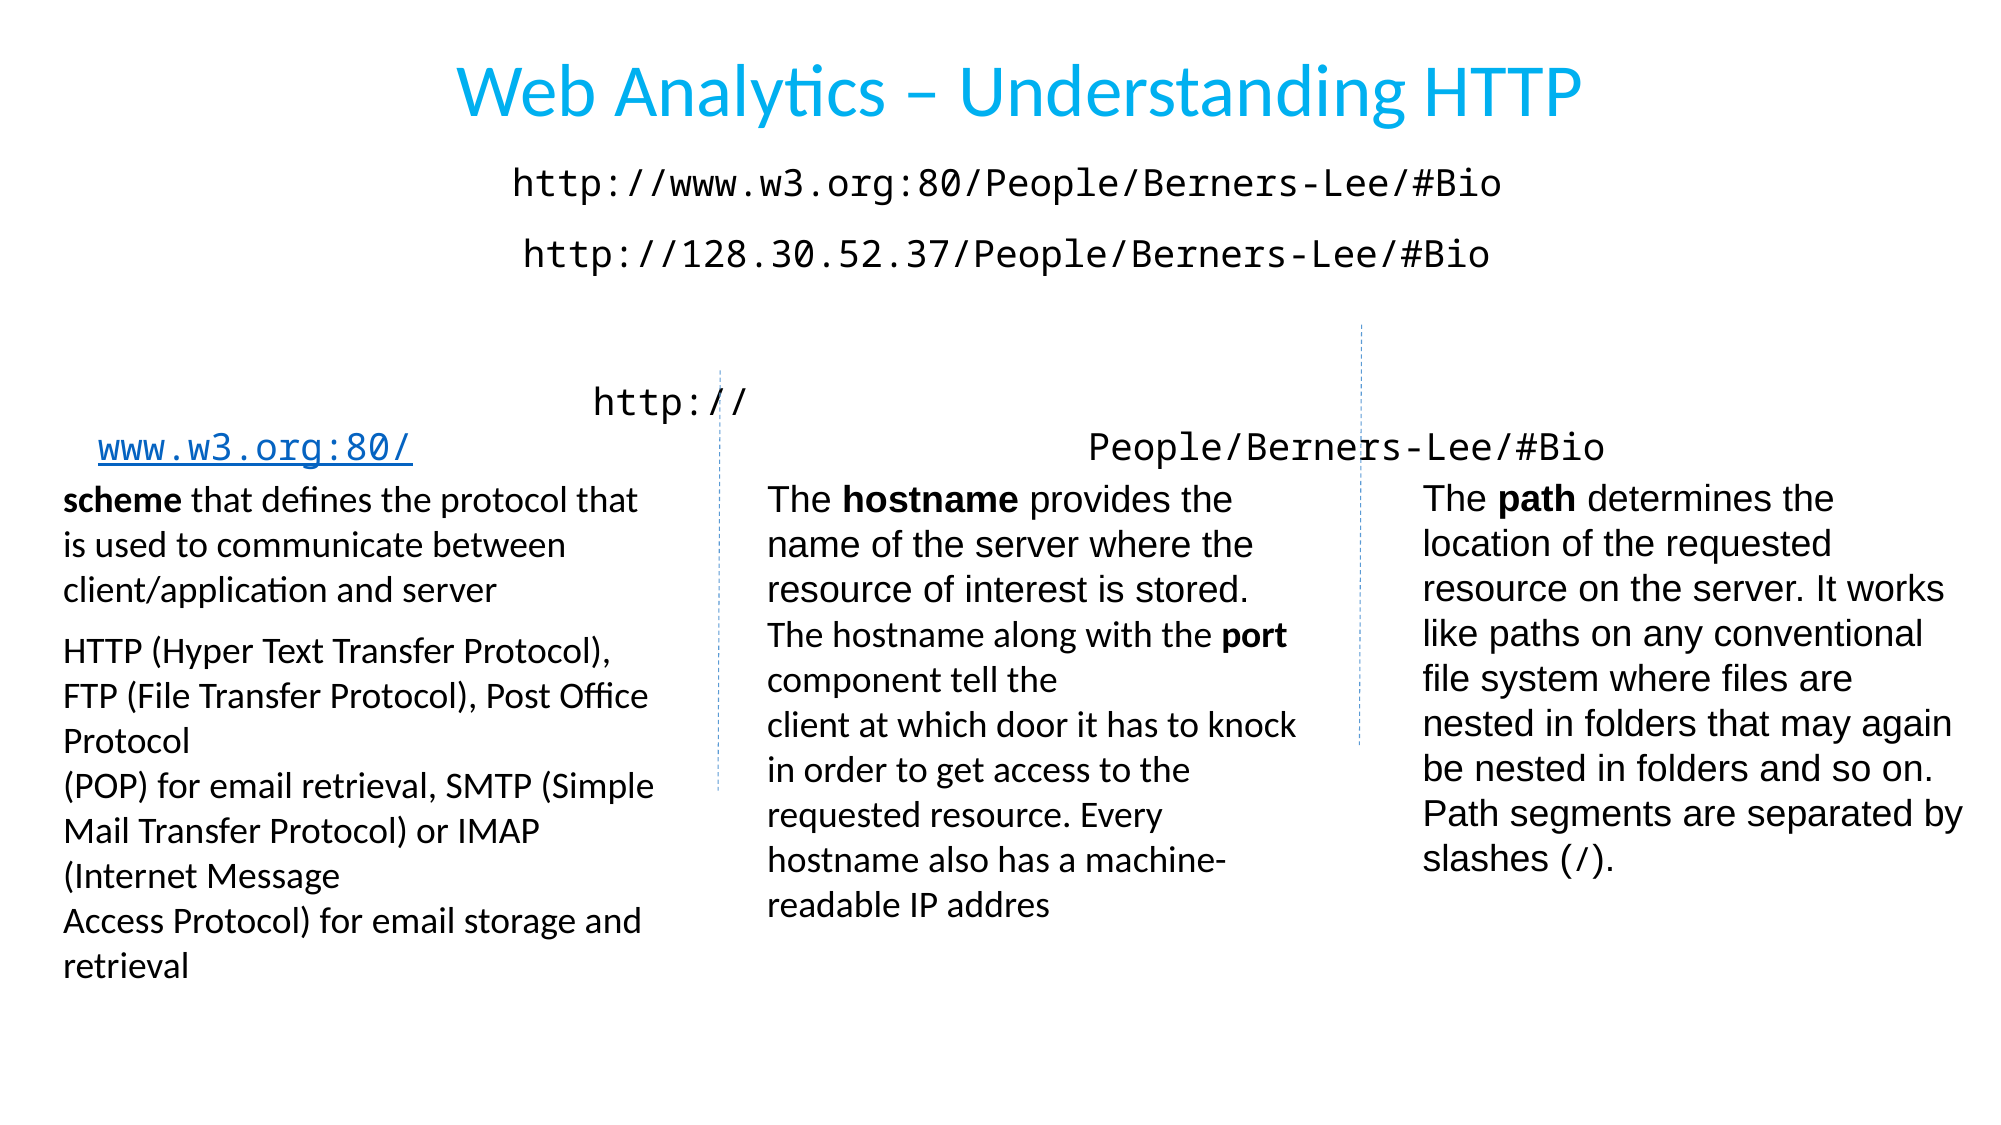

Web Analytics – Understanding HTTP
http://www.w3.org:80/People/Berners-Lee/#Bio
http://128.30.52.37/People/Berners-Lee/#Bio
                      http://                                              www.w3.org:80/                              People/Berners-Lee/#Bio
The path determines the location of the requested resource on the server. It works like paths on any conventional file system where files are nested in folders that may again be nested in folders and so on. Path segments are separated by slashes (/).
scheme that defines the protocol that is used to communicate between client/application and server
The hostname provides the name of the server where the resource of interest is stored. The hostname along with the port component tell the
client at which door it has to knock in order to get access to the requested resource. Every hostname also has a machine-readable IP addres
HTTP (Hyper Text Transfer Protocol), FTP (File Transfer Protocol), Post Office Protocol
(POP) for email retrieval, SMTP (Simple Mail Transfer Protocol) or IMAP (Internet Message
Access Protocol) for email storage and retrieval